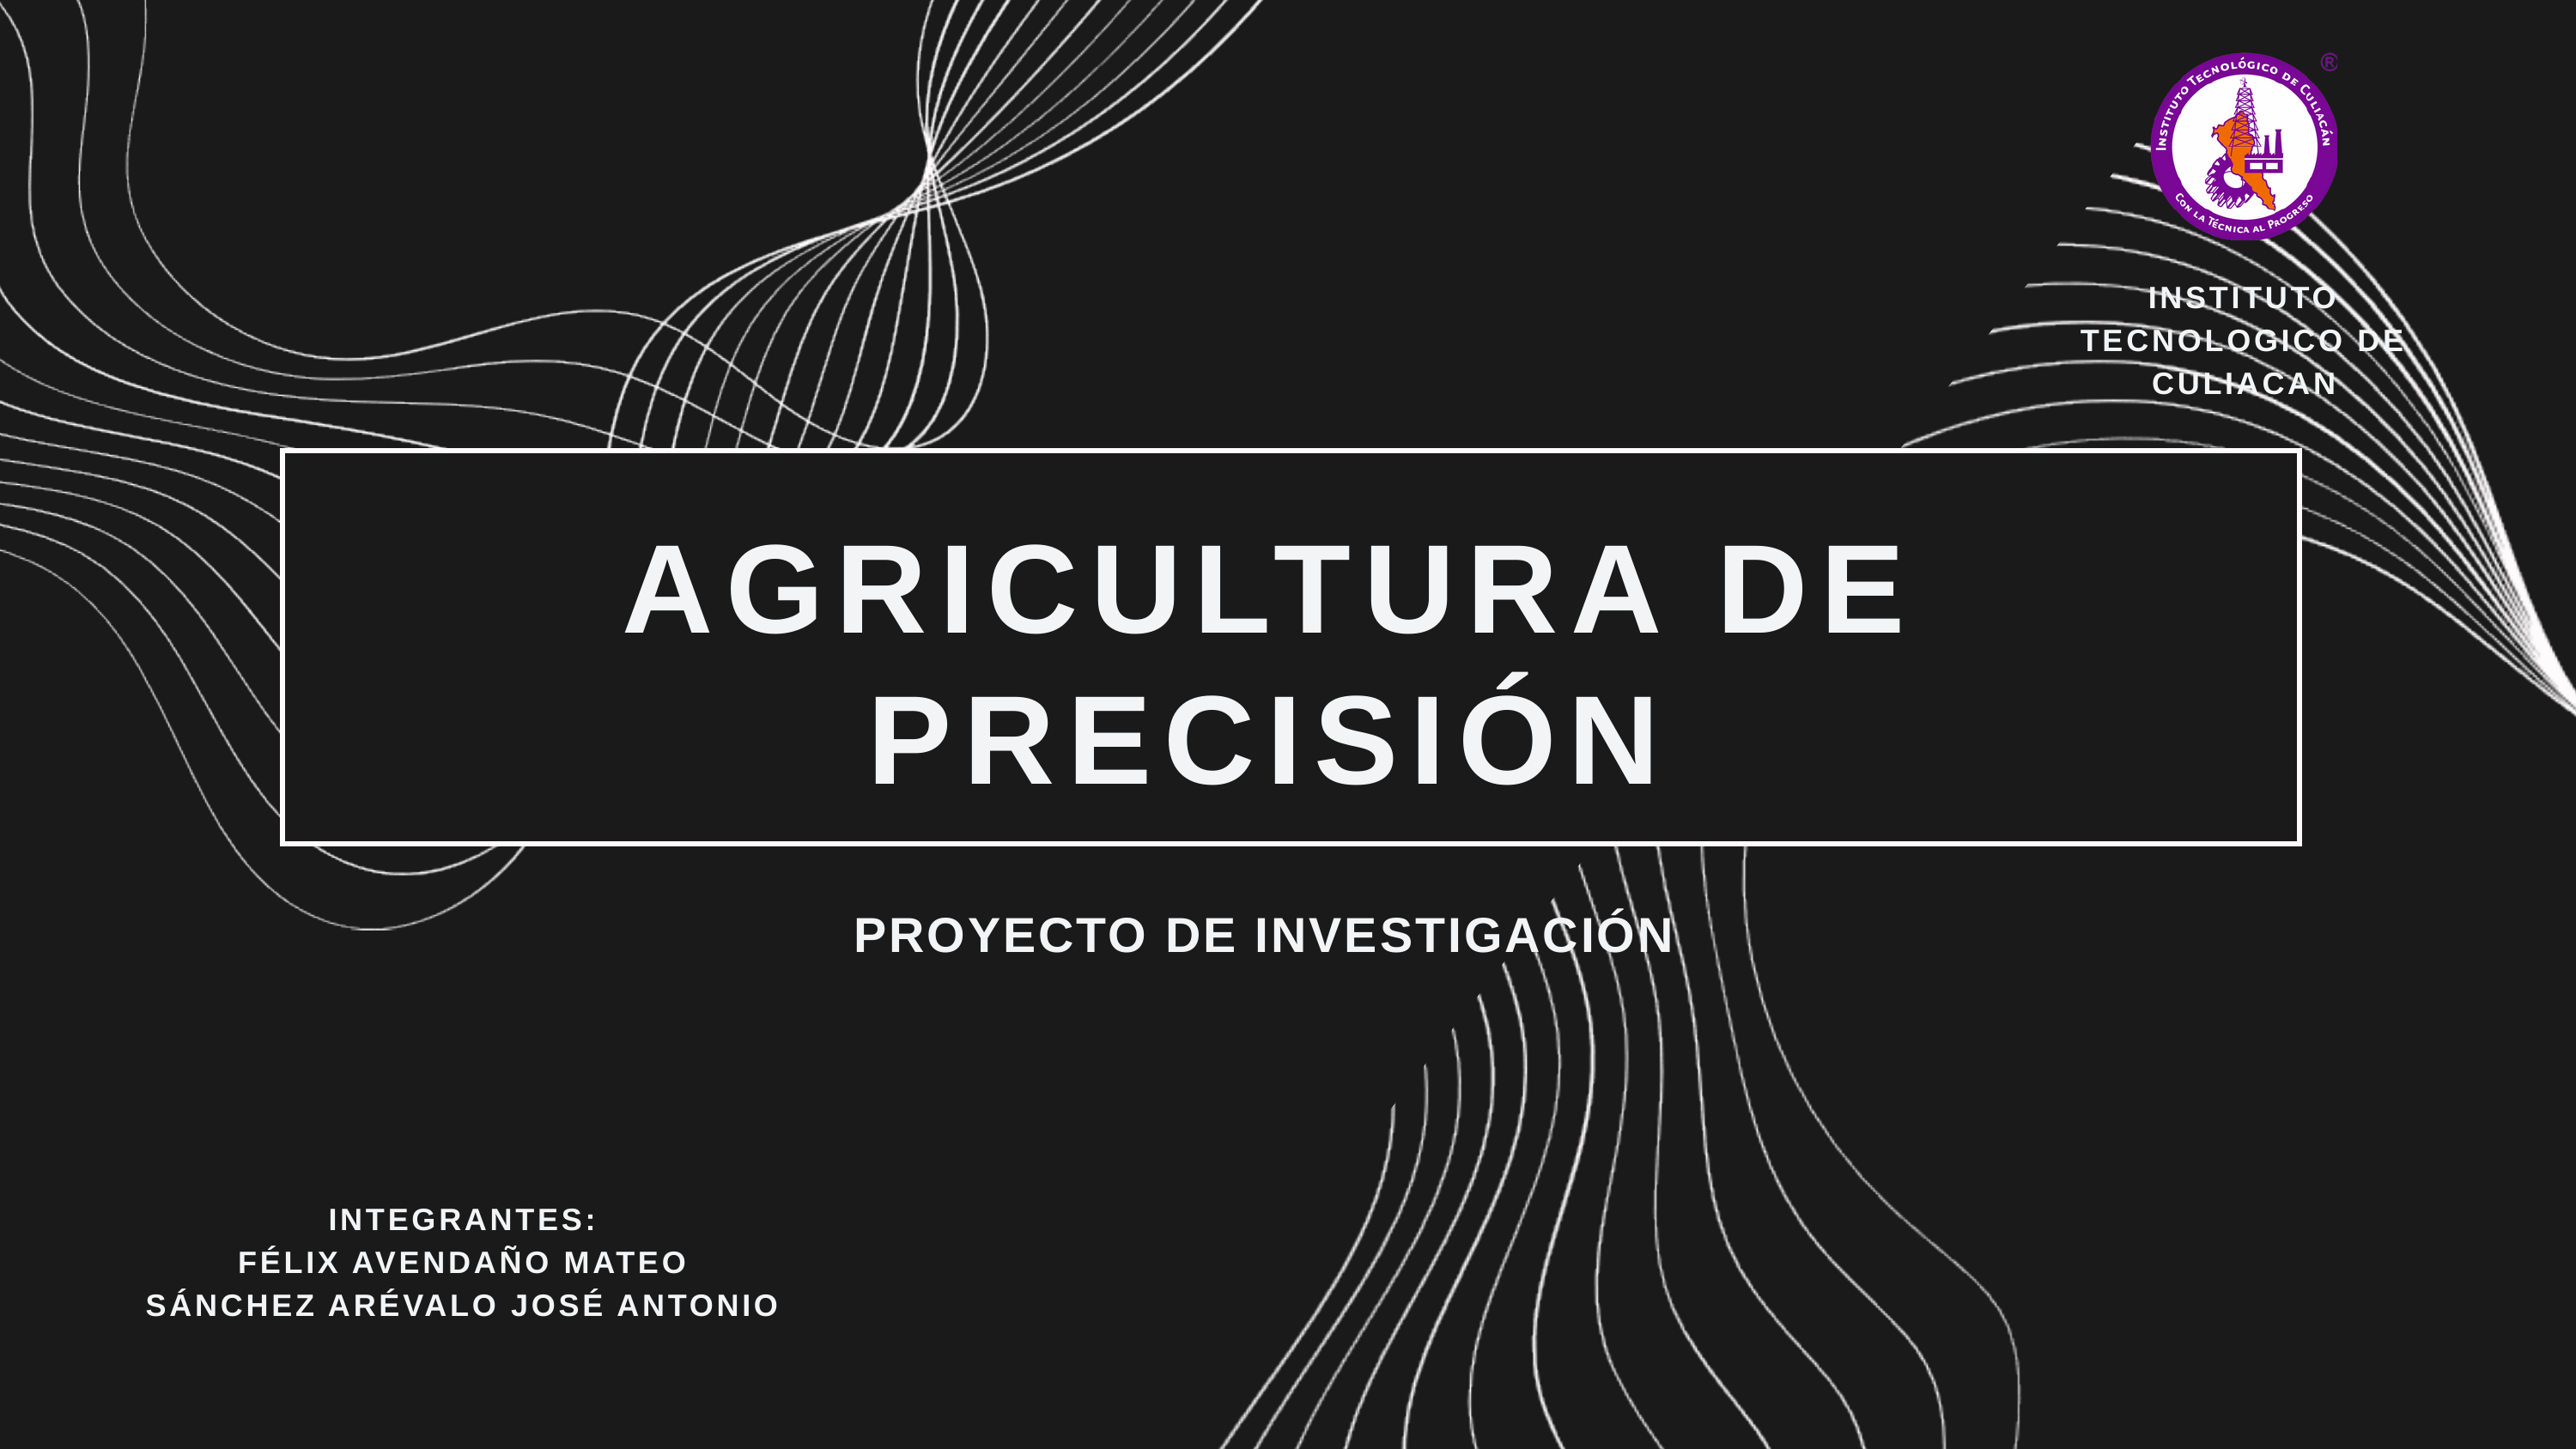

INSTITUTO TECNOLOGICO DE CULIACAN

AGRICULTURA DE
PRECISIÓN
PROYECTO DE INVESTIGACIÓN
INTEGRANTES:
FÉLIX AVENDAÑO MATEO
SÁNCHEZ ARÉVALO JOSÉ ANTONIO